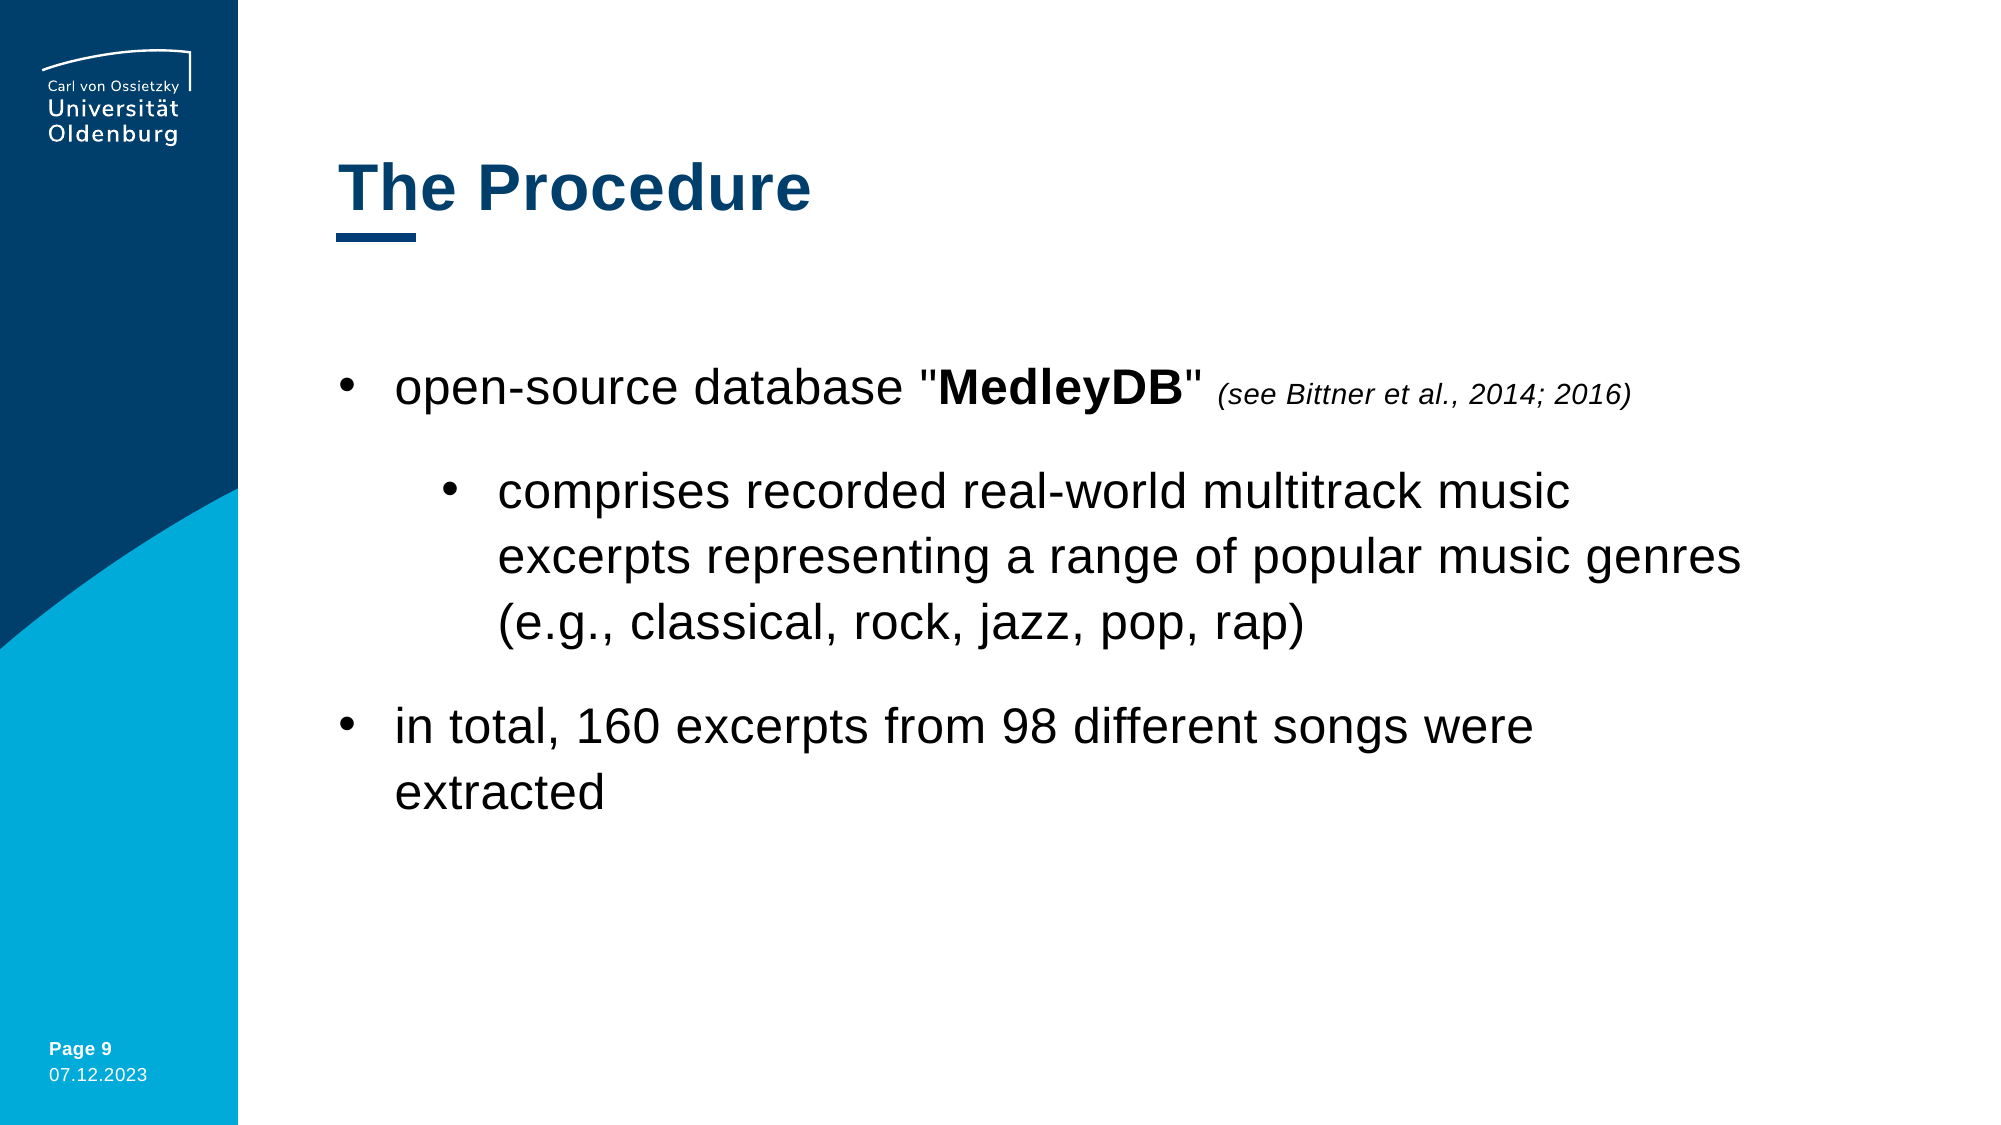

# The Procedure
open-source database "MedleyDB" (see Bittner et al., 2014; 2016)
comprises recorded real-world multitrack music excerpts representing a range of popular music genres (e.g., classical, rock, jazz, pop, rap)
in total, 160 excerpts from 98 different songs were extracted